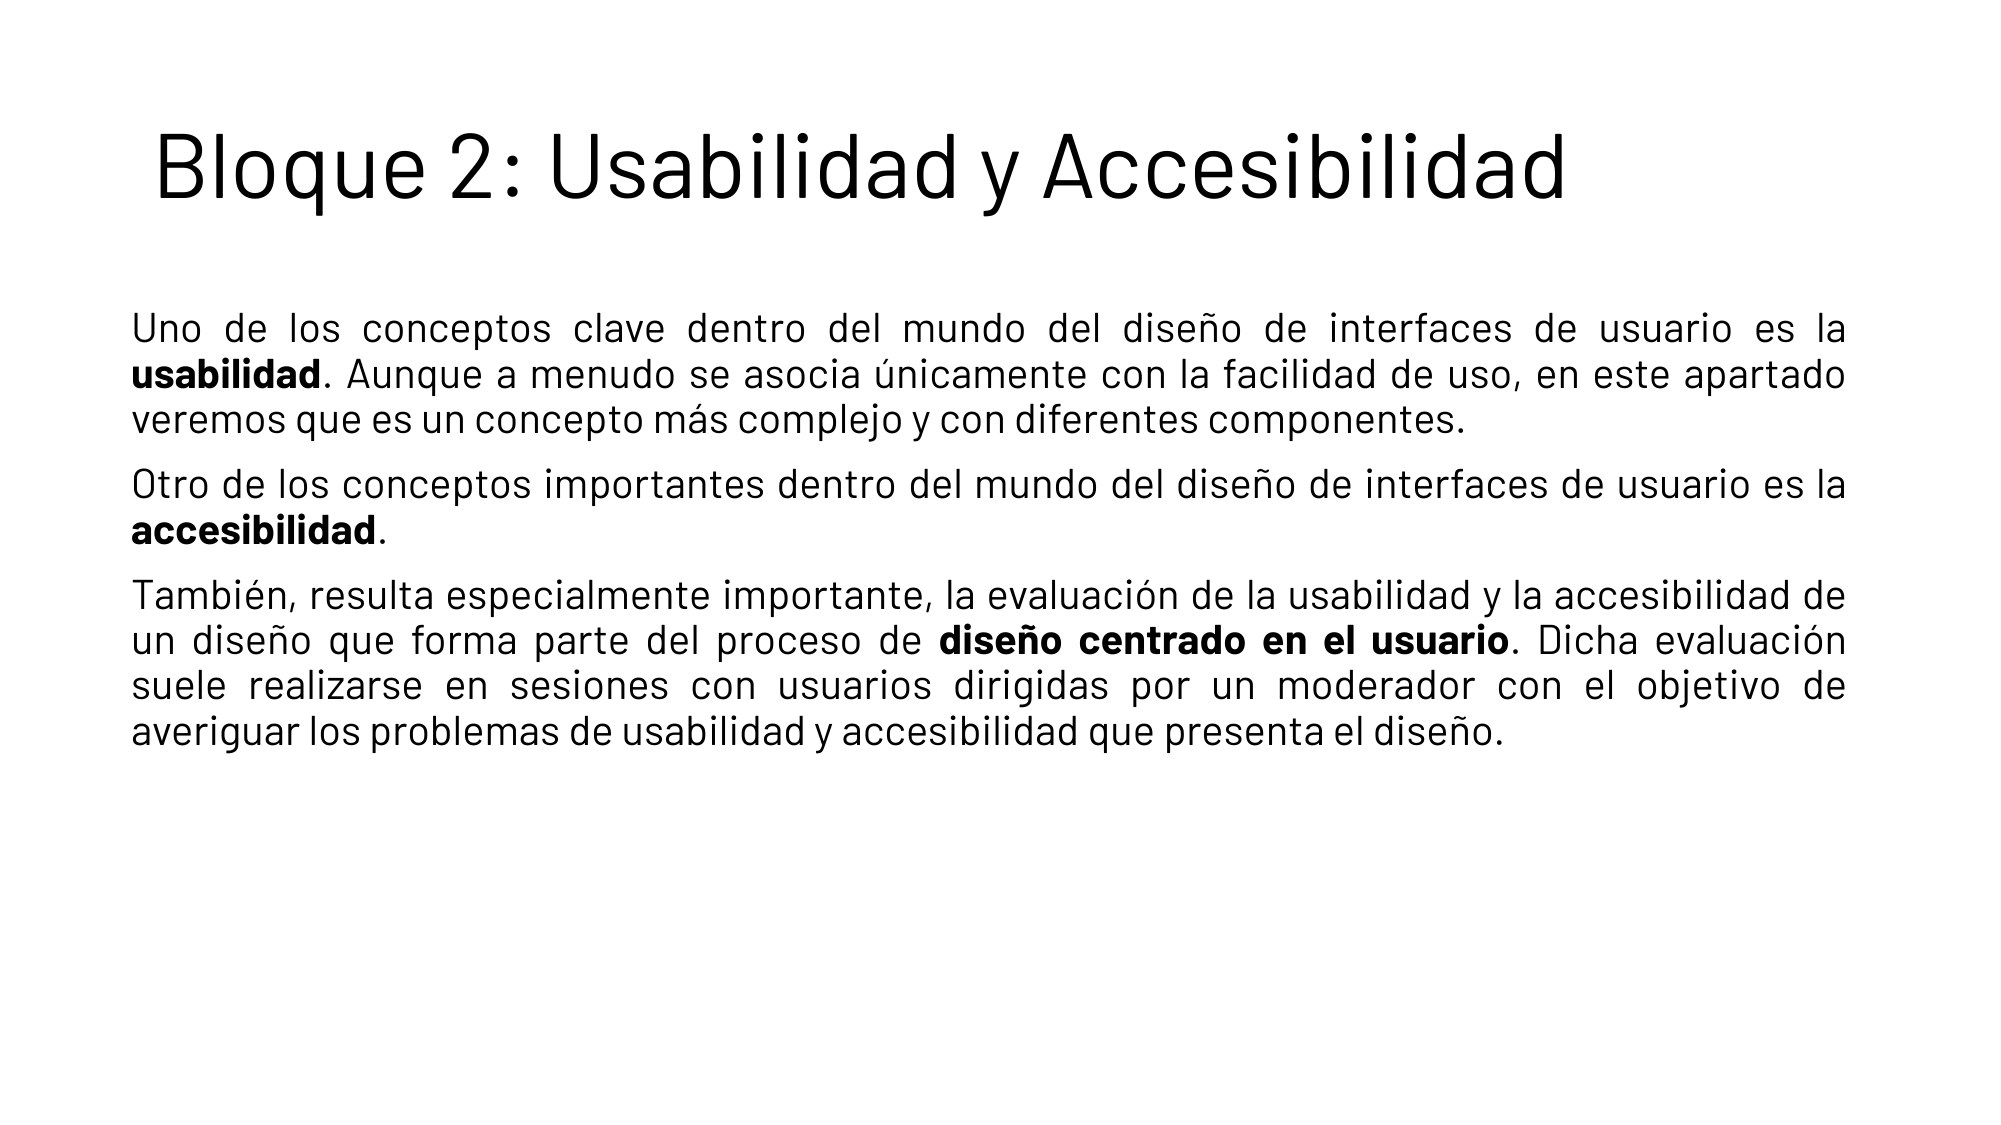

# Bloque 2: Usabilidad y Accesibilidad
Uno de los conceptos clave dentro del mundo del diseño de interfaces de usuario es la usabilidad. Aunque a menudo se asocia únicamente con la facilidad de uso, en este apartado veremos que es un concepto más complejo y con diferentes componentes.
Otro de los conceptos importantes dentro del mundo del diseño de interfaces de usuario es la accesibilidad.
También, resulta especialmente importante, la evaluación de la usabilidad y la accesibilidad de un diseño que forma parte del proceso de diseño centrado en el usuario. Dicha evaluación suele realizarse en sesiones con usuarios dirigidas por un moderador con el objetivo de averiguar los problemas de usabilidad y accesibilidad que presenta el diseño.